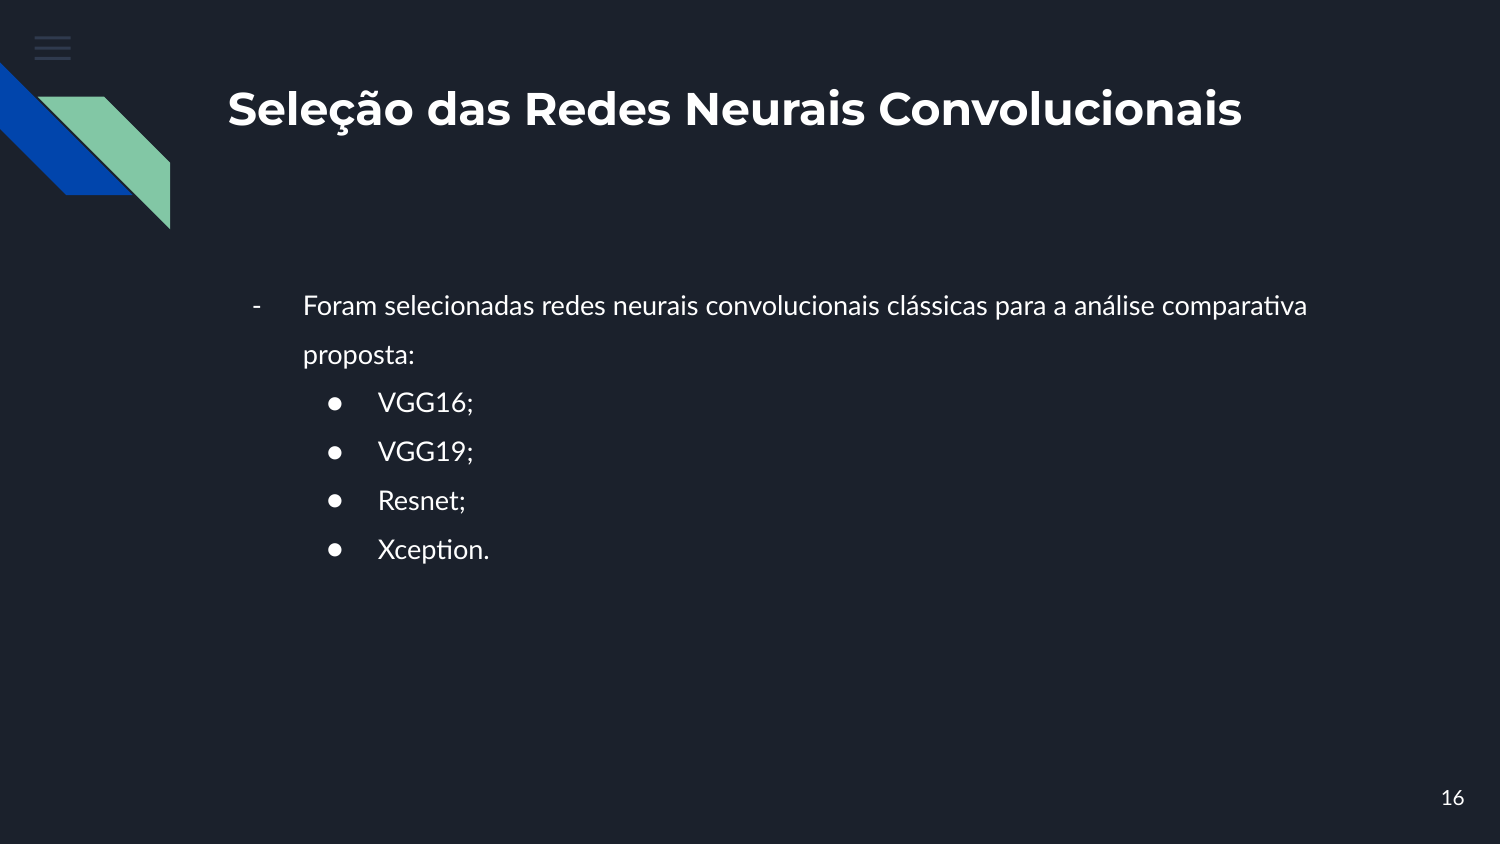

# Seleção das Redes Neurais Convolucionais
Foram selecionadas redes neurais convolucionais clássicas para a análise comparativa proposta:
VGG16;
VGG19;
Resnet;
Xception.
16